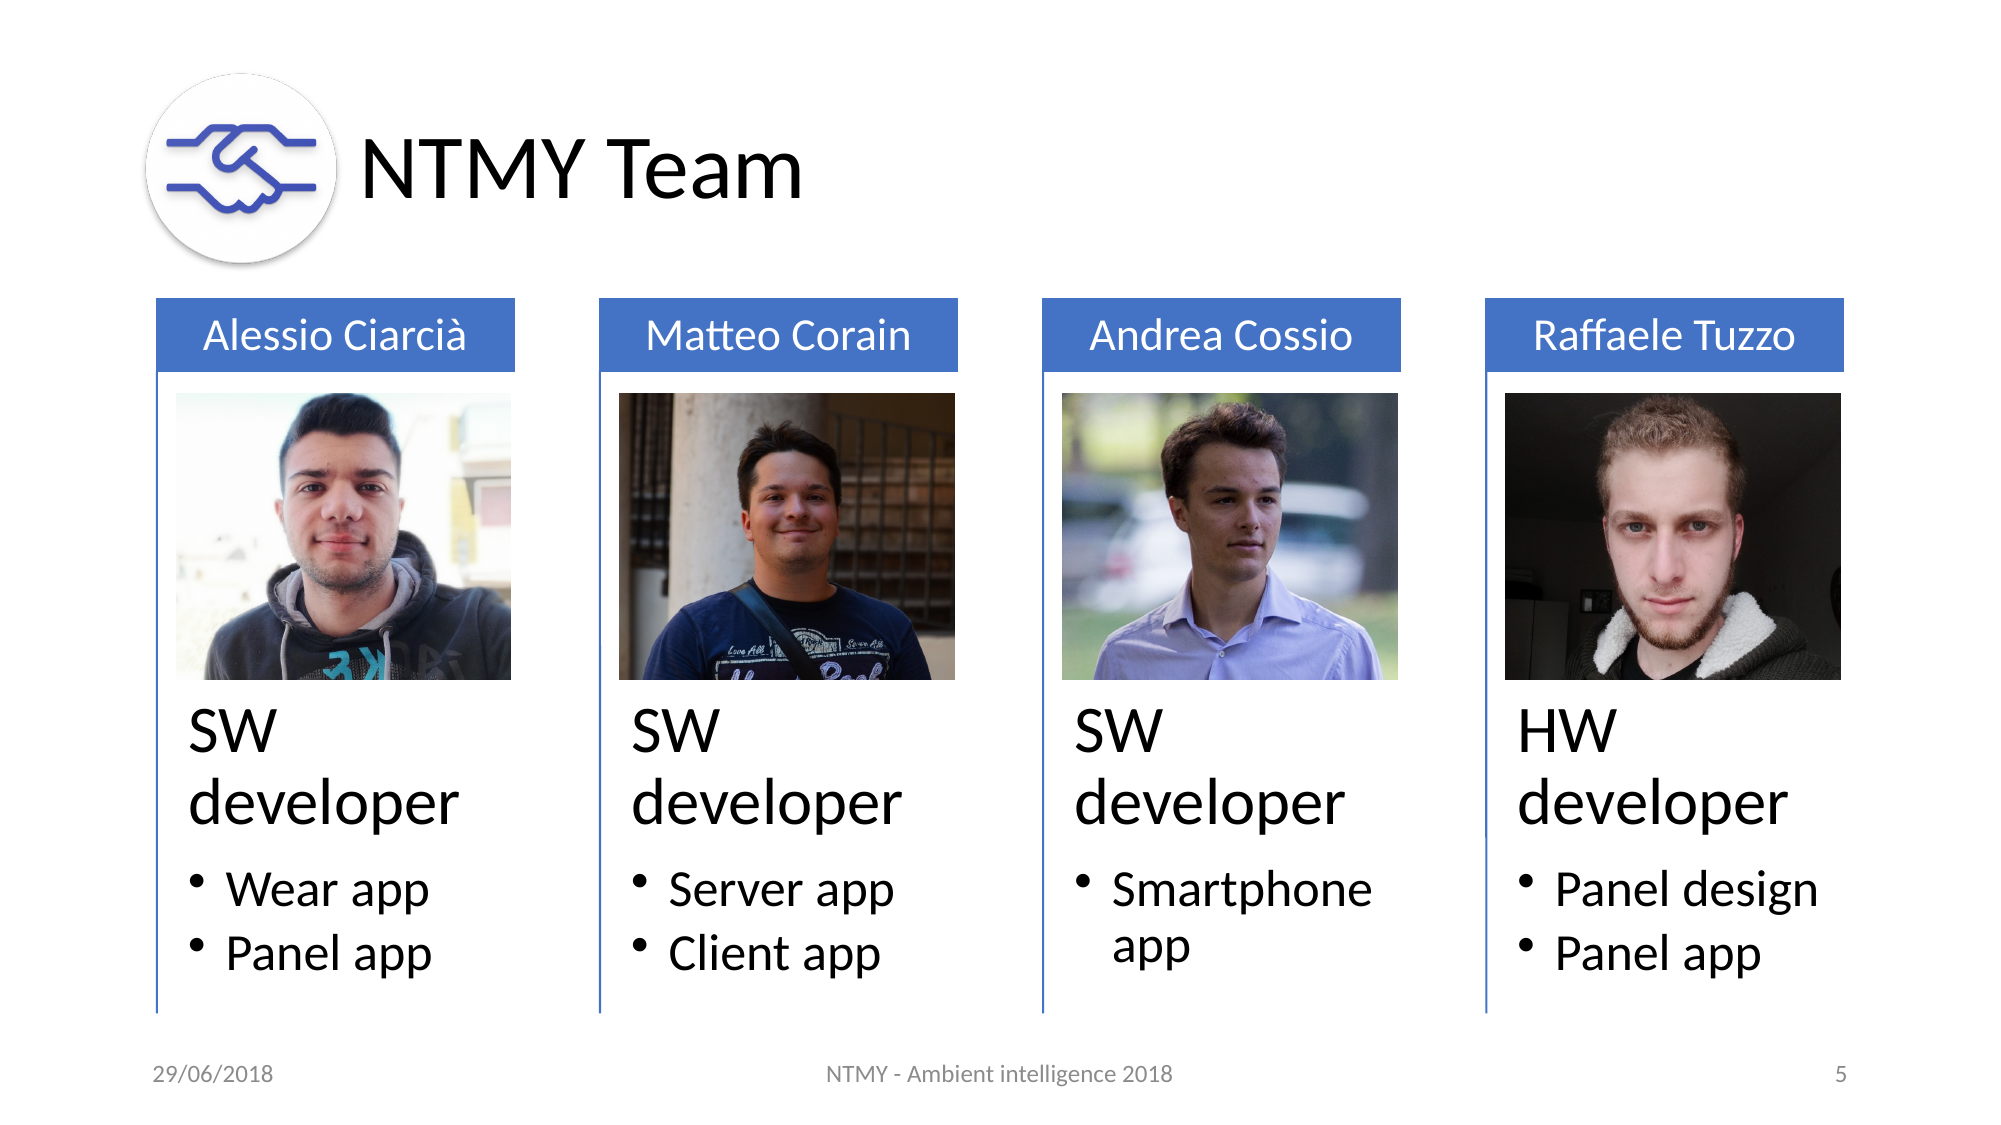

# NTMY Team
SW developer
Wear app
Panel app
Alessio Ciarcià
SW developer
Server app
Client app
Matteo Corain
SW developer
Smartphone app
Andrea Cossio
HW developer
Panel design
Panel app
Raffaele Tuzzo
29/06/2018
NTMY - Ambient intelligence 2018
5